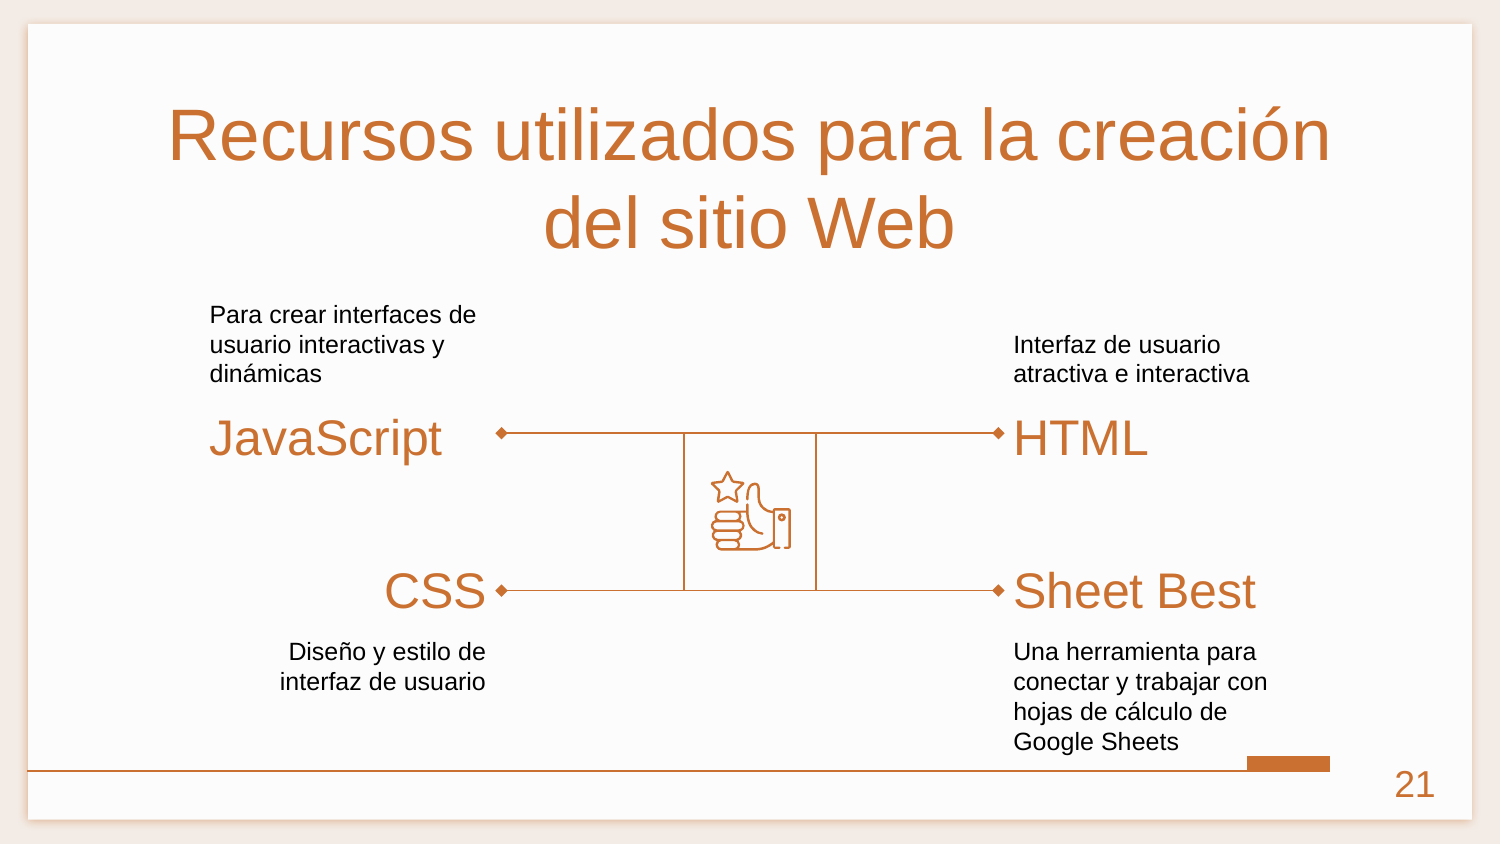

# Recursos utilizados para la creación del sitio Web
Interfaz de usuario atractiva e interactiva
HTML
Para crear interfaces de usuario interactivas y dinámicas
JavaScript

Sheet Best
Una herramienta para conectar y trabajar con hojas de cálculo de Google Sheets
CSS
Diseño y estilo de interfaz de usuario
21